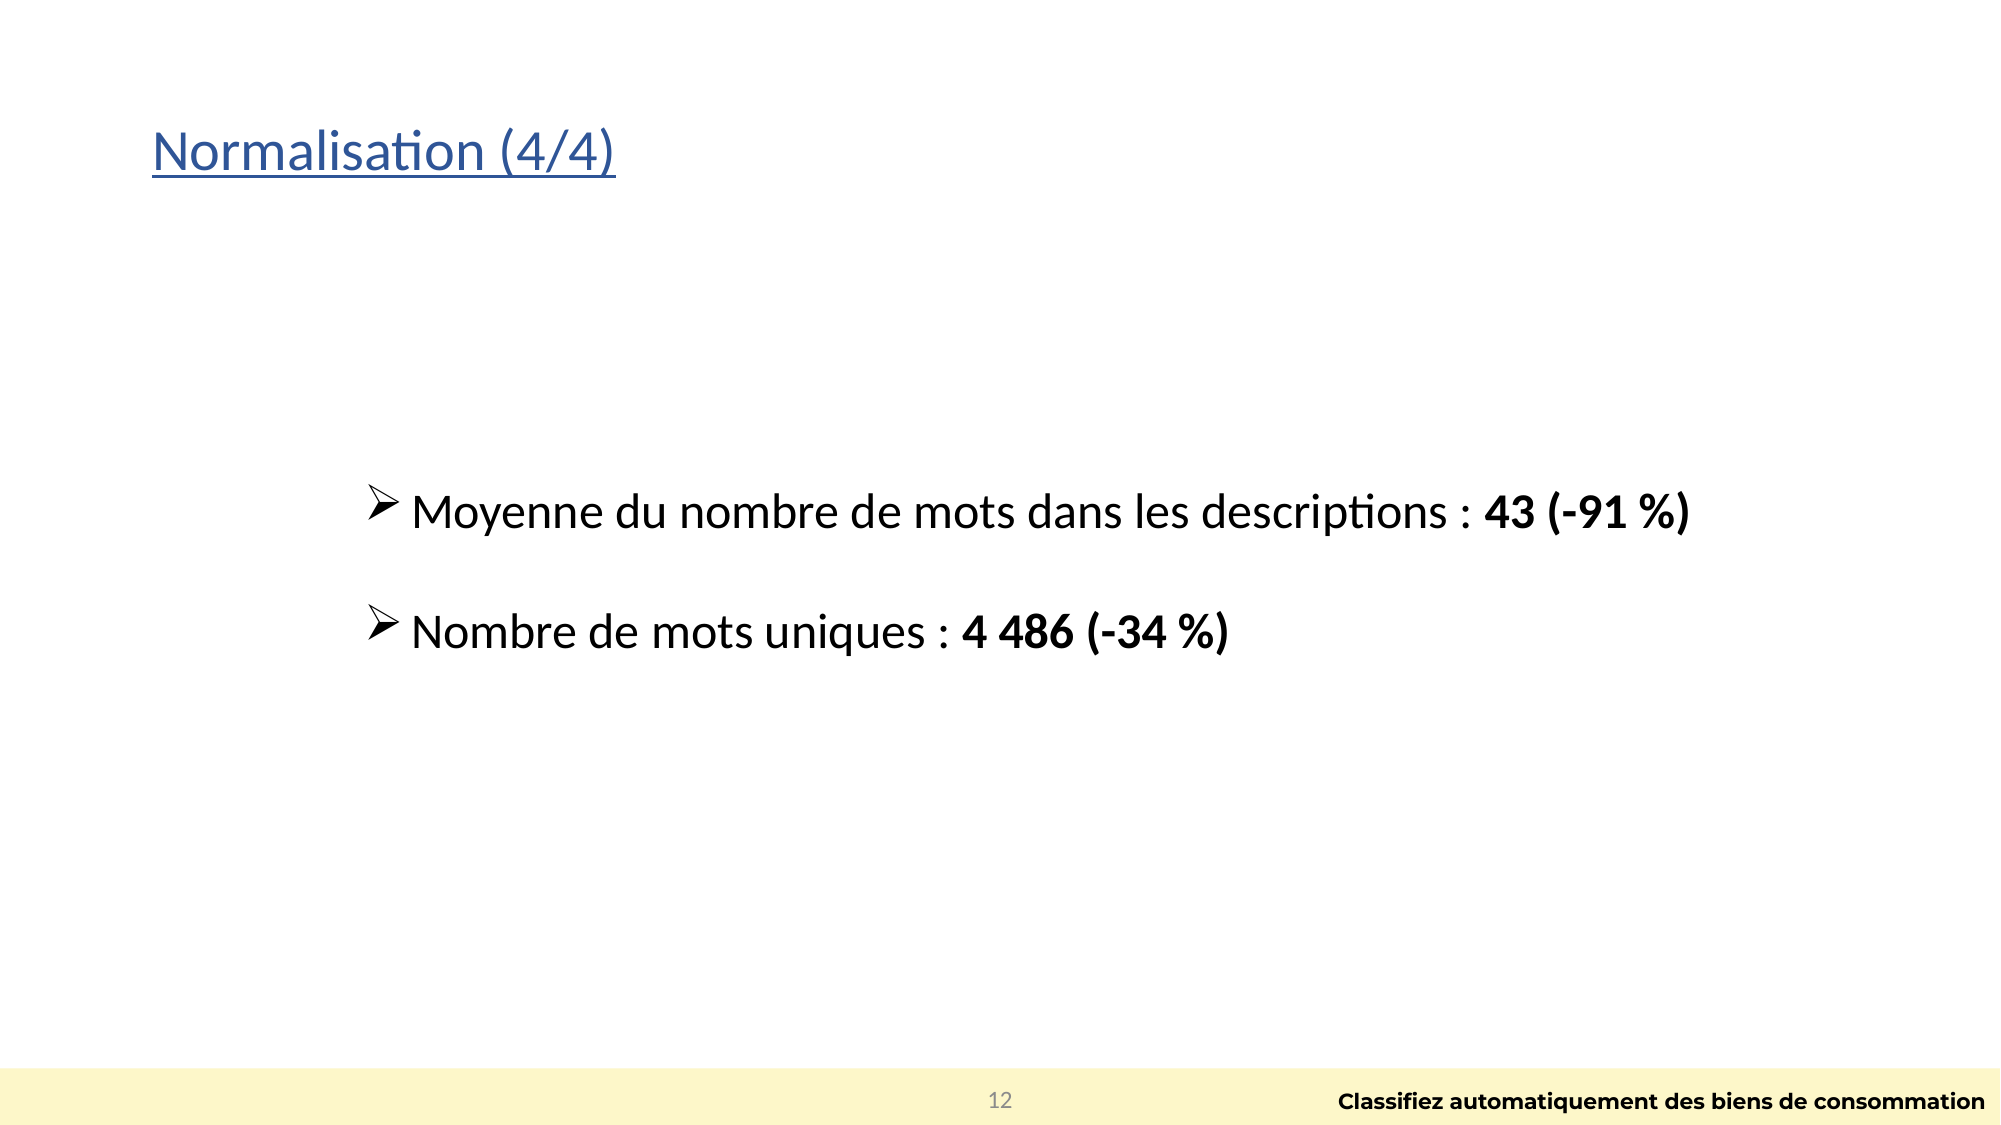

# Normalisation (4/4)

Moyenne du nombre de mots dans les descriptions : 43 (-91 %)

Nombre de mots uniques : 4 486 (-34 %)

12